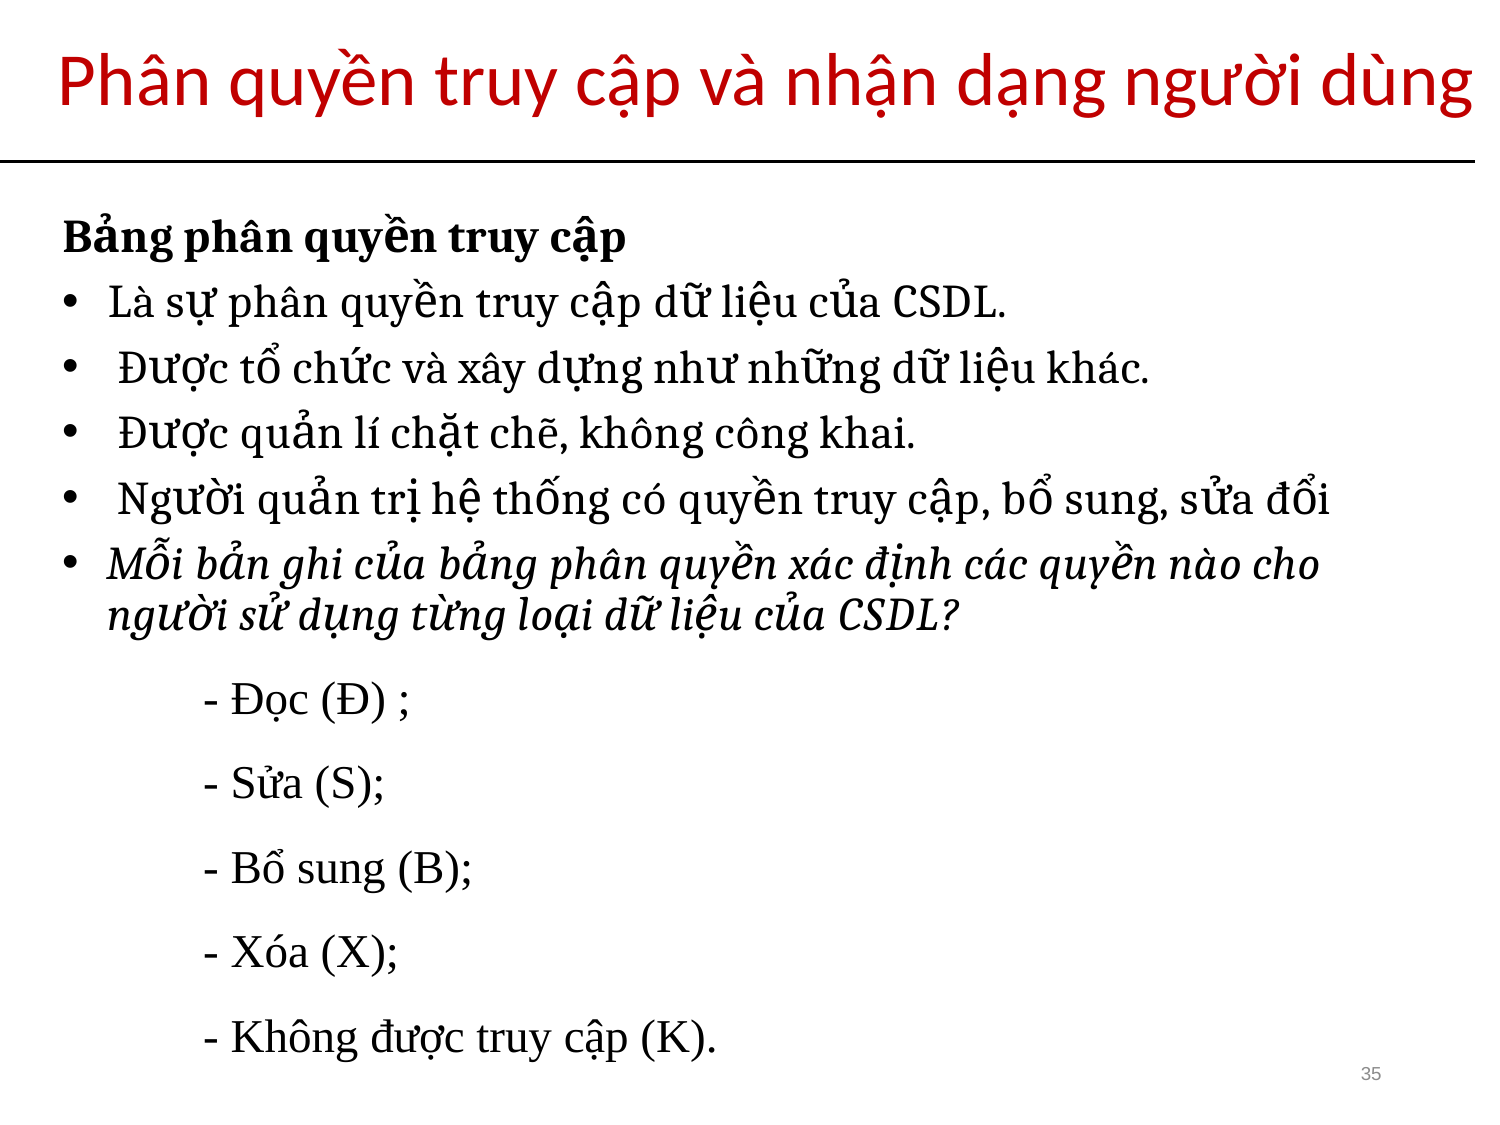

# Phân quyền truy cập và nhận dạng người dùng
Bảng phân quyền truy cập
Là sự phân quyền truy cập dữ liệu của CSDL.
 Được tổ chức và xây dựng như những dữ liệu khác.
 Được quản lí chặt chẽ, không công khai.
 Người quản trị hệ thống có quyền truy cập, bổ sung, sửa đổi
Mỗi bản ghi của bảng phân quyền xác định các quyền nào cho người sử dụng từng loại dữ liệu của CSDL?
	- Đọc (Đ) ;
	- Sửa (S);
	- Bổ sung (B);
	- Xóa (X);
	- Không được truy cập (K).

35